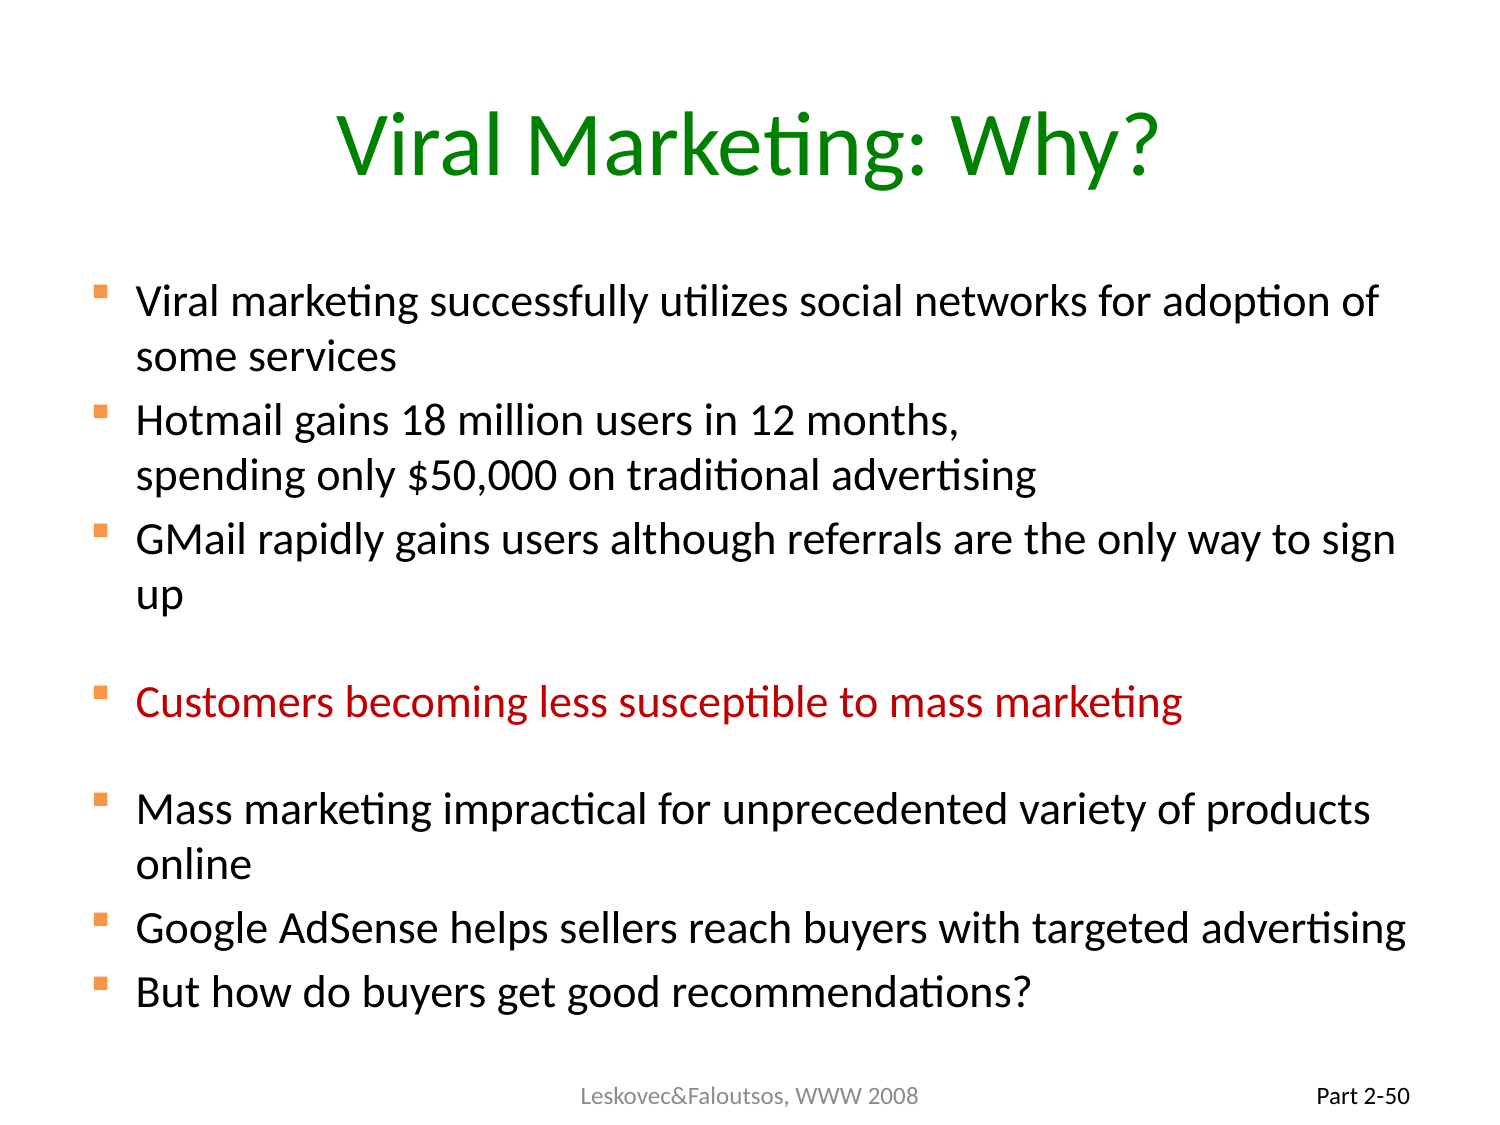

# Viral Marketing: Why?
Viral marketing successfully utilizes social networks for adoption of some services
Hotmail gains 18 million users in 12 months,
spending only $50,000 on traditional advertising
GMail rapidly gains users although referrals are the only way to sign up

Customers becoming less susceptible to mass marketing

Mass marketing impractical for unprecedented variety of products online
Google AdSense helps sellers reach buyers with targeted advertising
But how do buyers get good recommendations?
Leskovec&Faloutsos, WWW 2008
Part 2-50